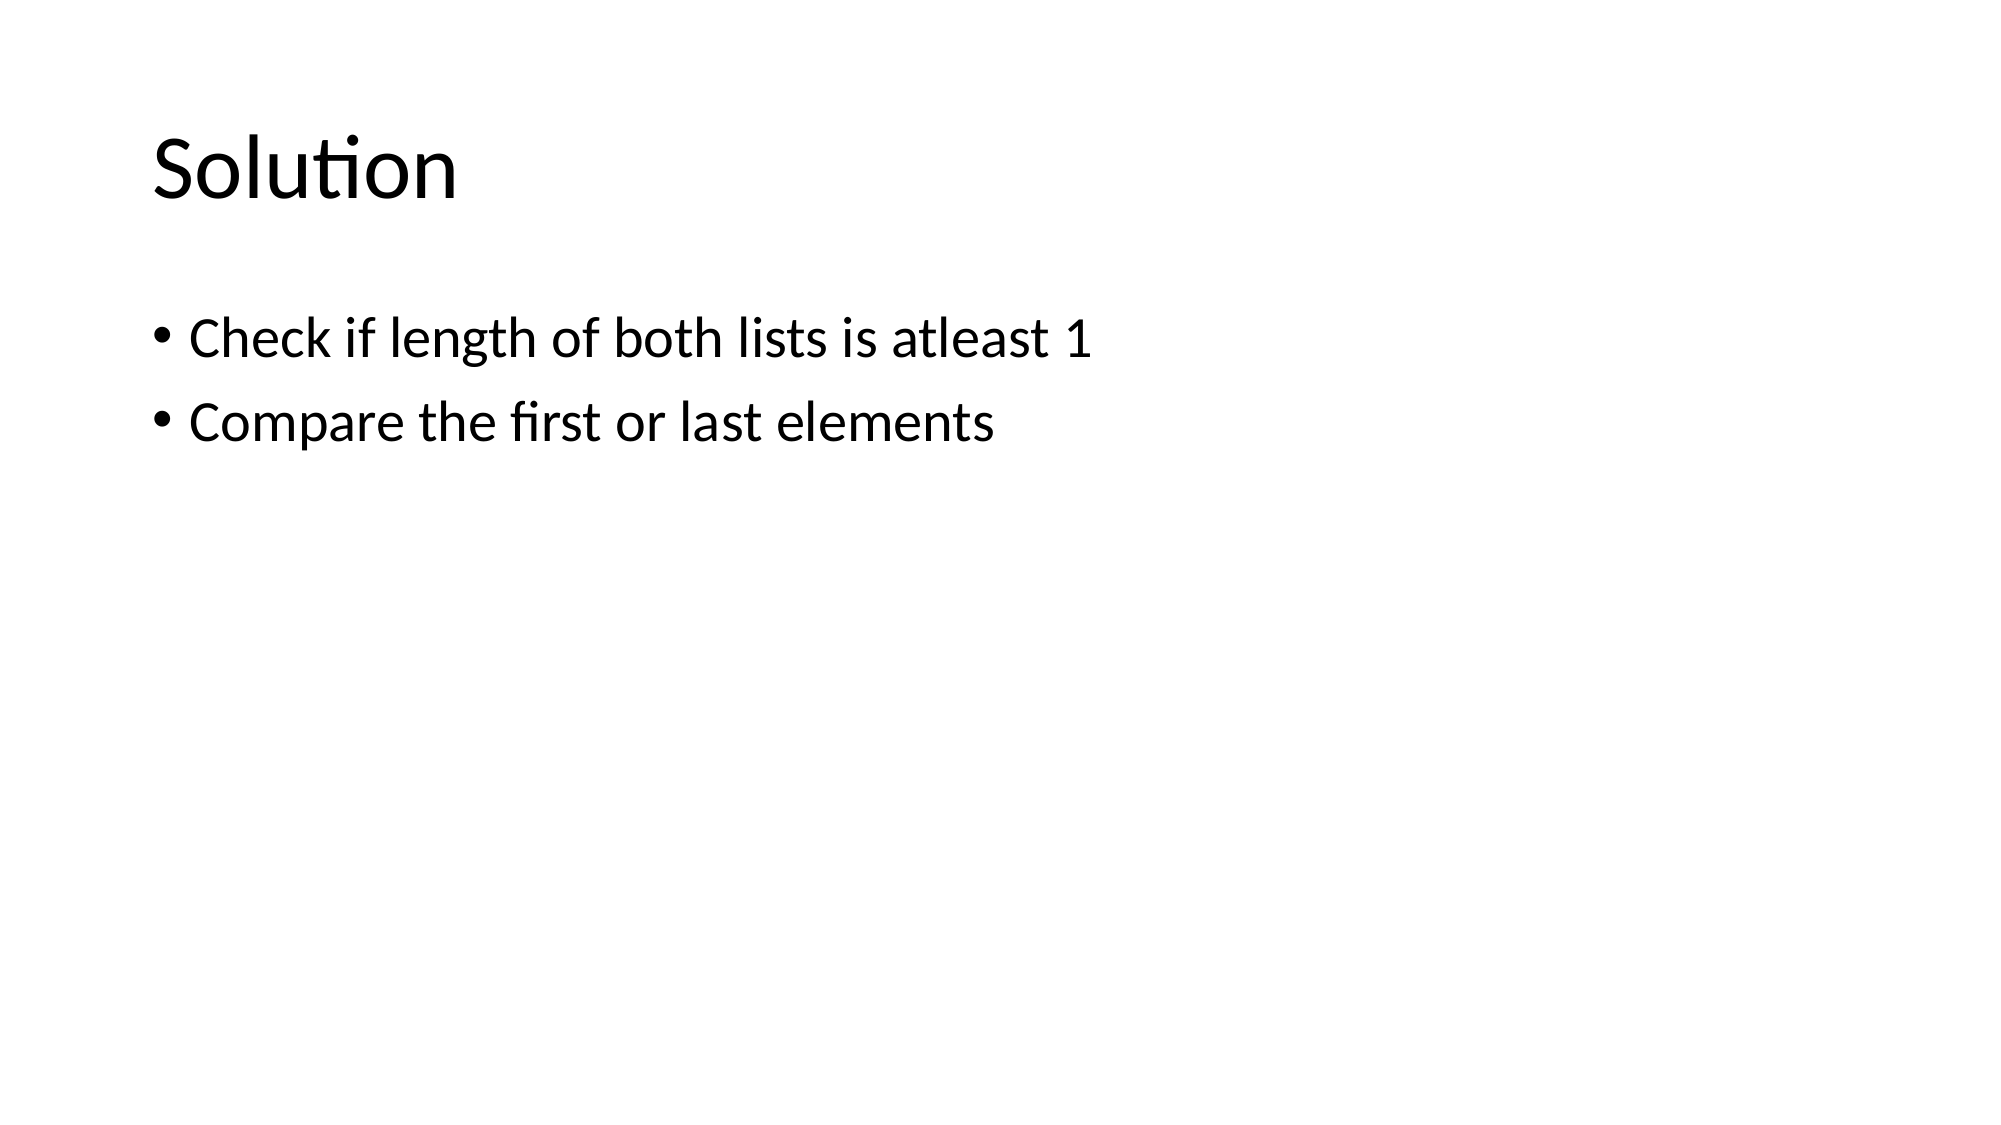

# Solution
Check if length of both lists is atleast 1
Compare the first or last elements